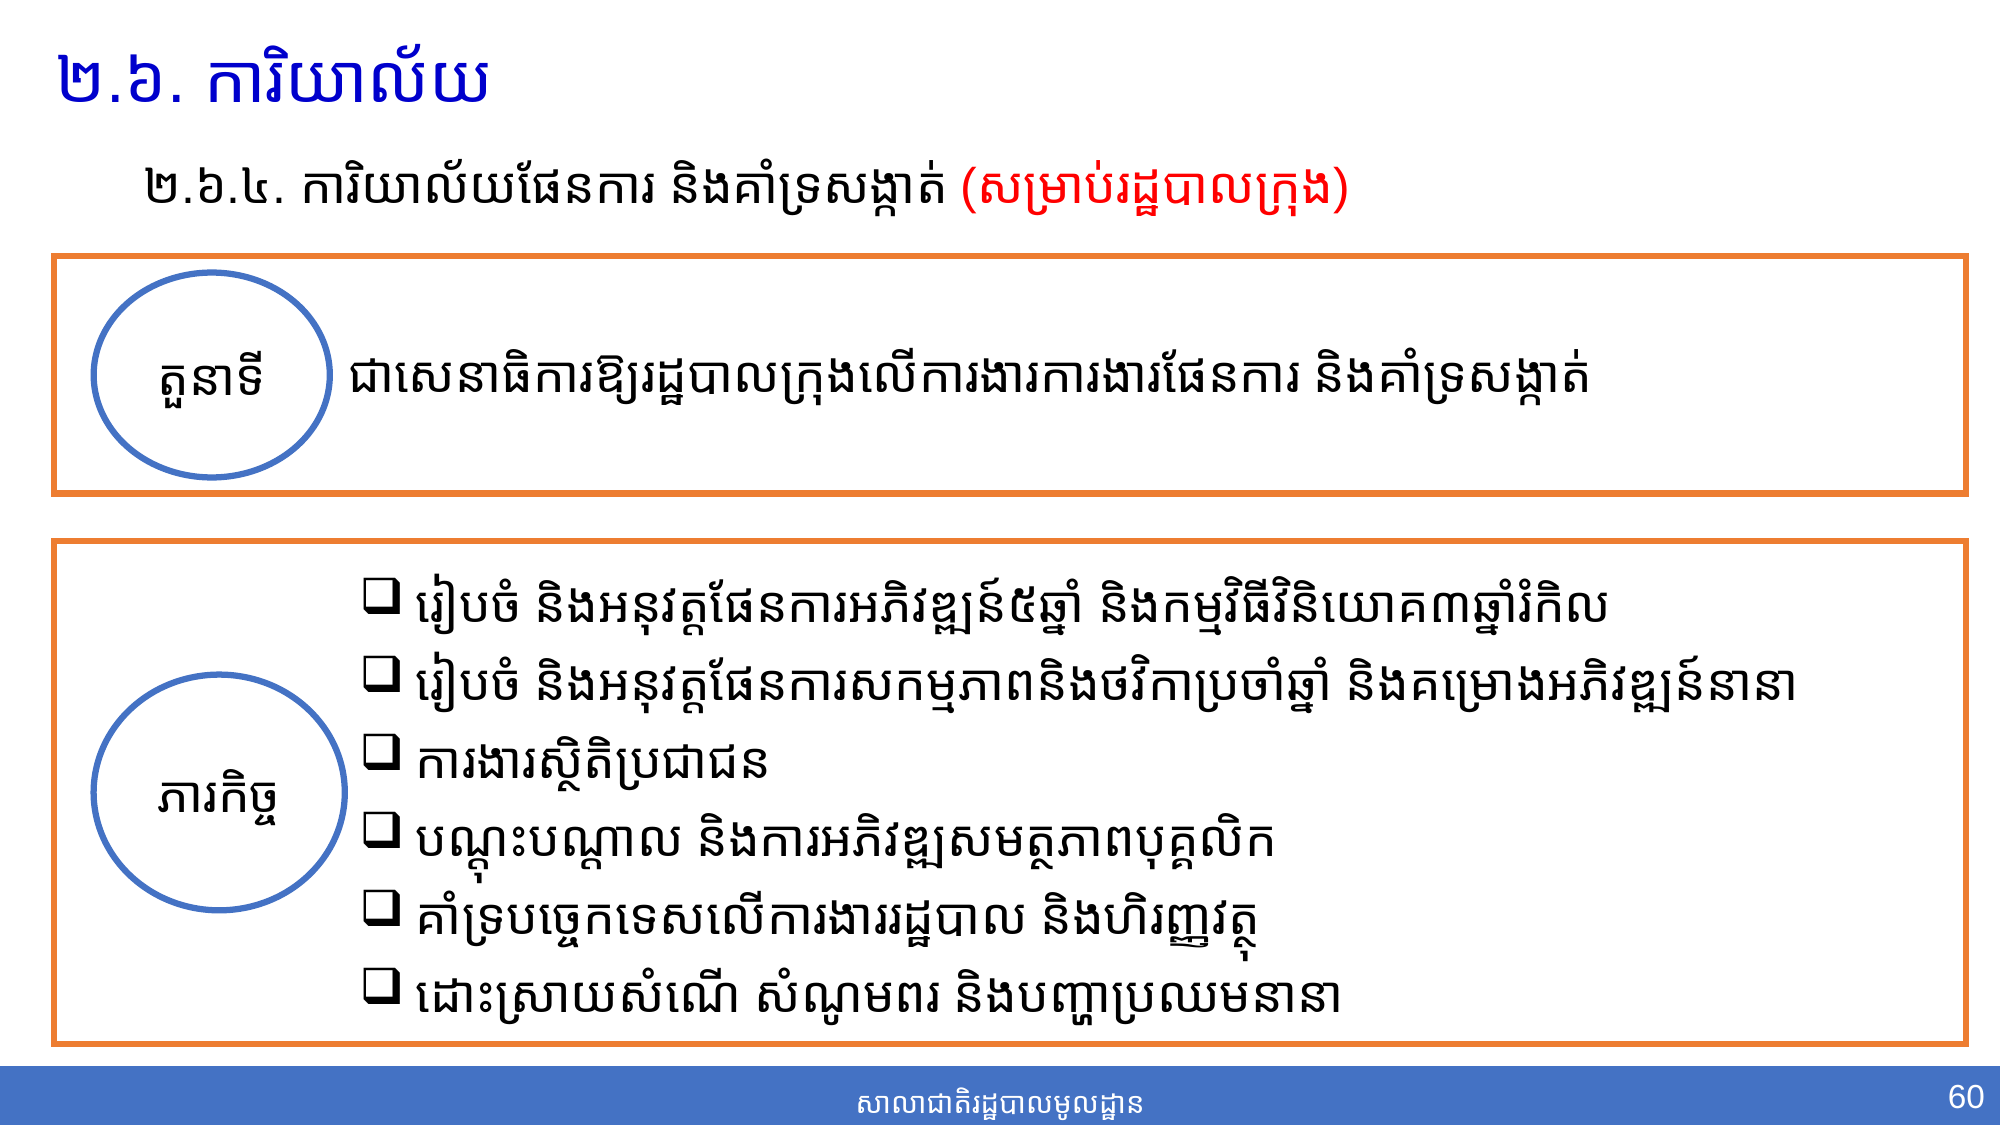

២.៦. ការិយាល័យ
២.៦.៤. ការិយាល័យផែនការ និងគាំទ្រសង្កាត់ (សម្រាប់រដ្ឋបាលក្រុង)

តួនាទី
ជាសេនាធិការឱ្យរដ្ឋបាលក្រុងលើការងារការងារផែនការ និងគាំទ្រសង្កាត់

រៀបចំ និងអនុវត្តផែនការអភិវឌ្ឍន៍៥ឆ្នាំ និងកម្មវិធីវិនិយោគ៣ឆ្នាំរំកិល
រៀបចំ និងអនុវត្តផែនការសកម្មភាពនិងថវិកាប្រចាំឆ្នាំ និងគម្រោងអភិវឌ្ឍន៍នានា
ការងារស្ថិតិប្រជាជន
បណ្តុះបណ្តាល និងការអភិវឌ្ឍសមត្ថភាពបុគ្គលិក
គាំទ្របច្ចេកទេសលើការងាររដ្ឋបាល និងហិរញ្ញវត្ថុ
ដោះស្រាយសំណើ សំណូមពរ និងបញ្ហាប្រឈមនានា

ភារកិច្ច
60